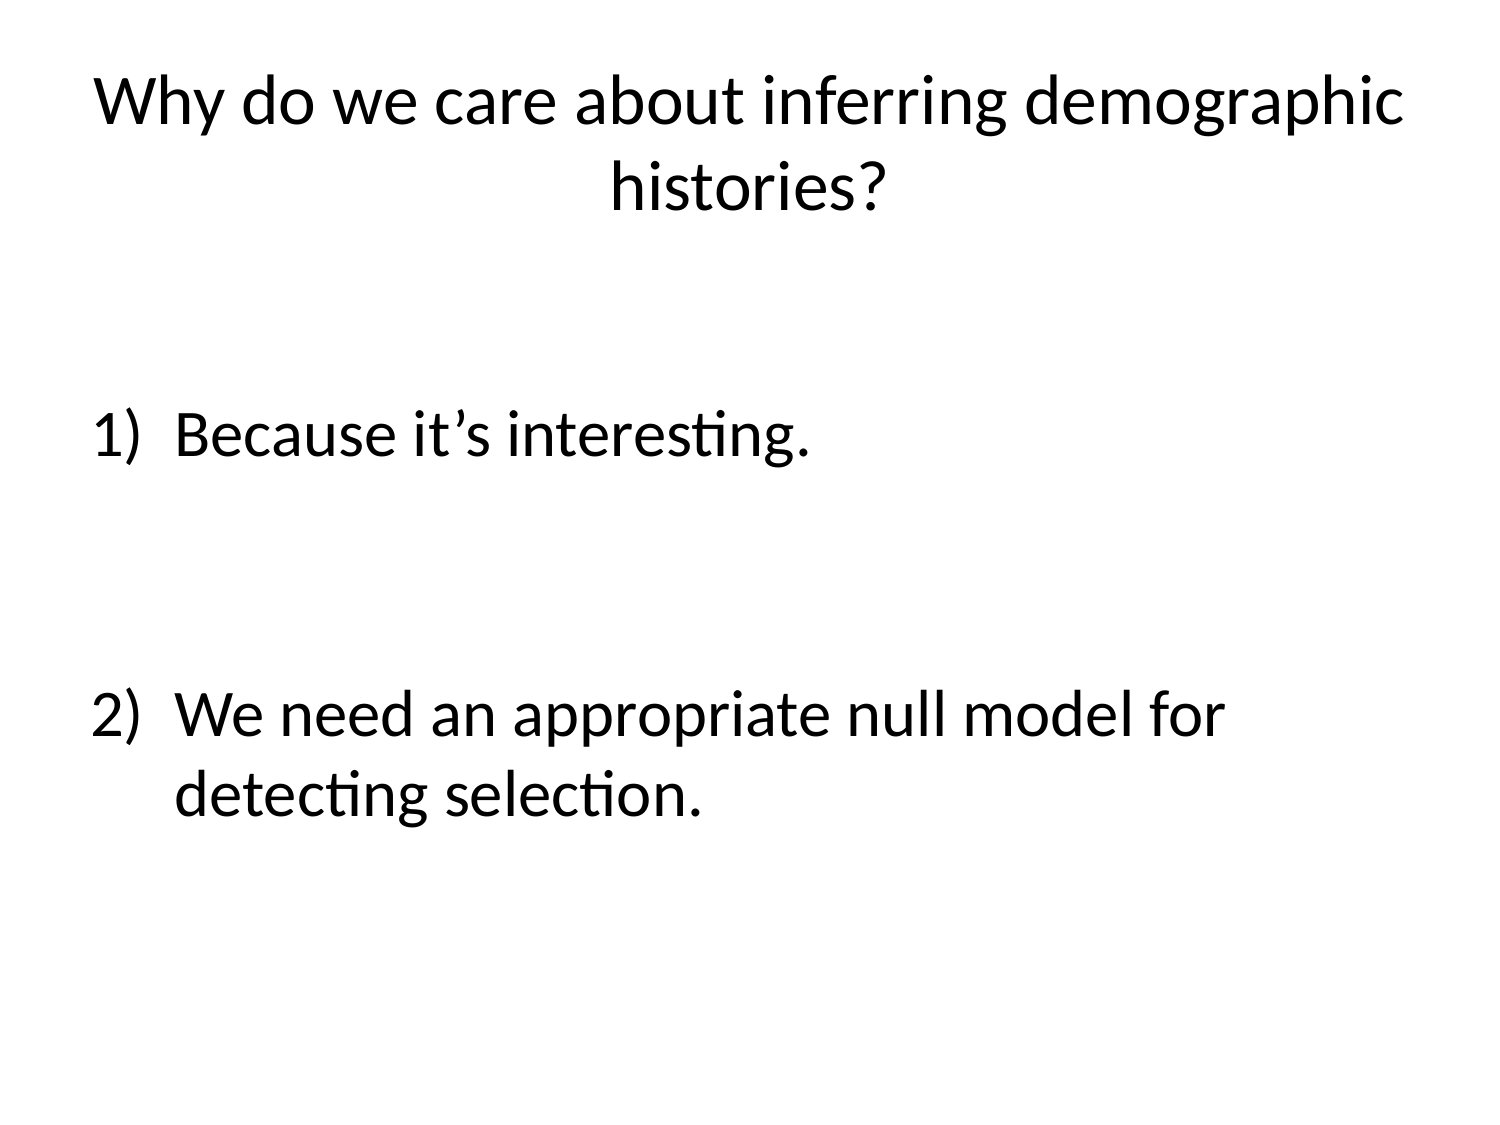

# Why do we care about inferring demographic histories?
Because it’s interesting.

We need an appropriate null model for detecting selection.